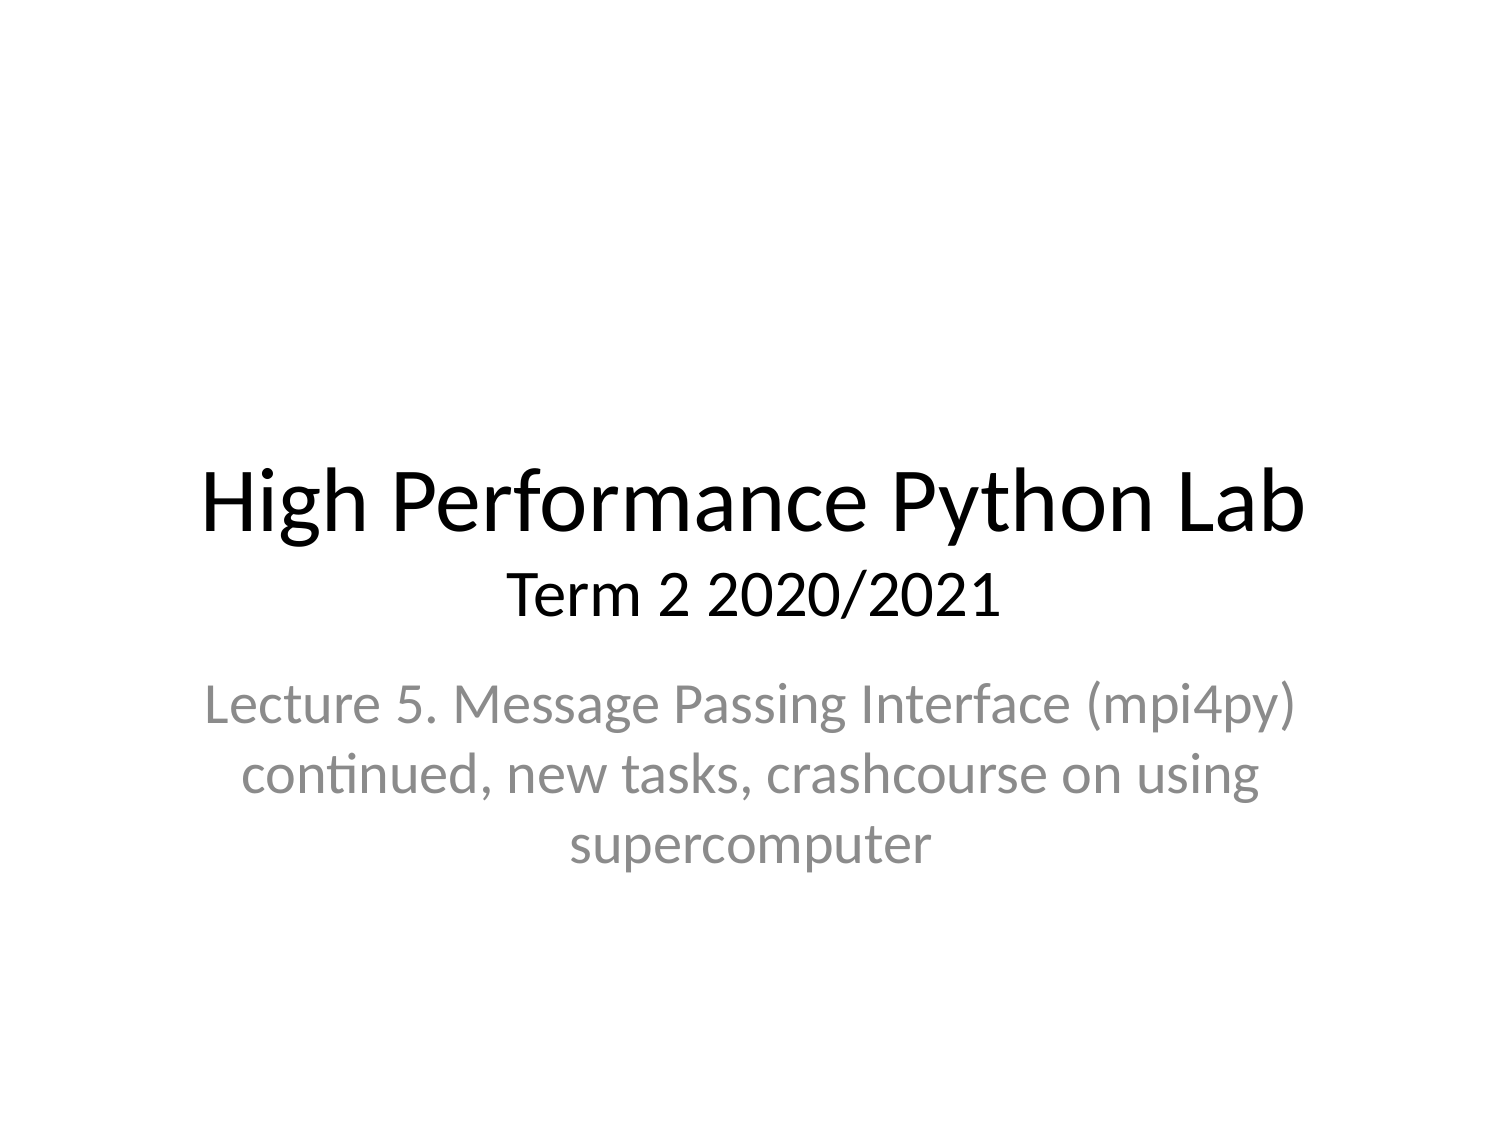

# High Performance Python Lab Term 2 2020/2021
Lecture 5. Message Passing Interface (mpi4py) continued, new tasks, crashcourse on using supercomputer